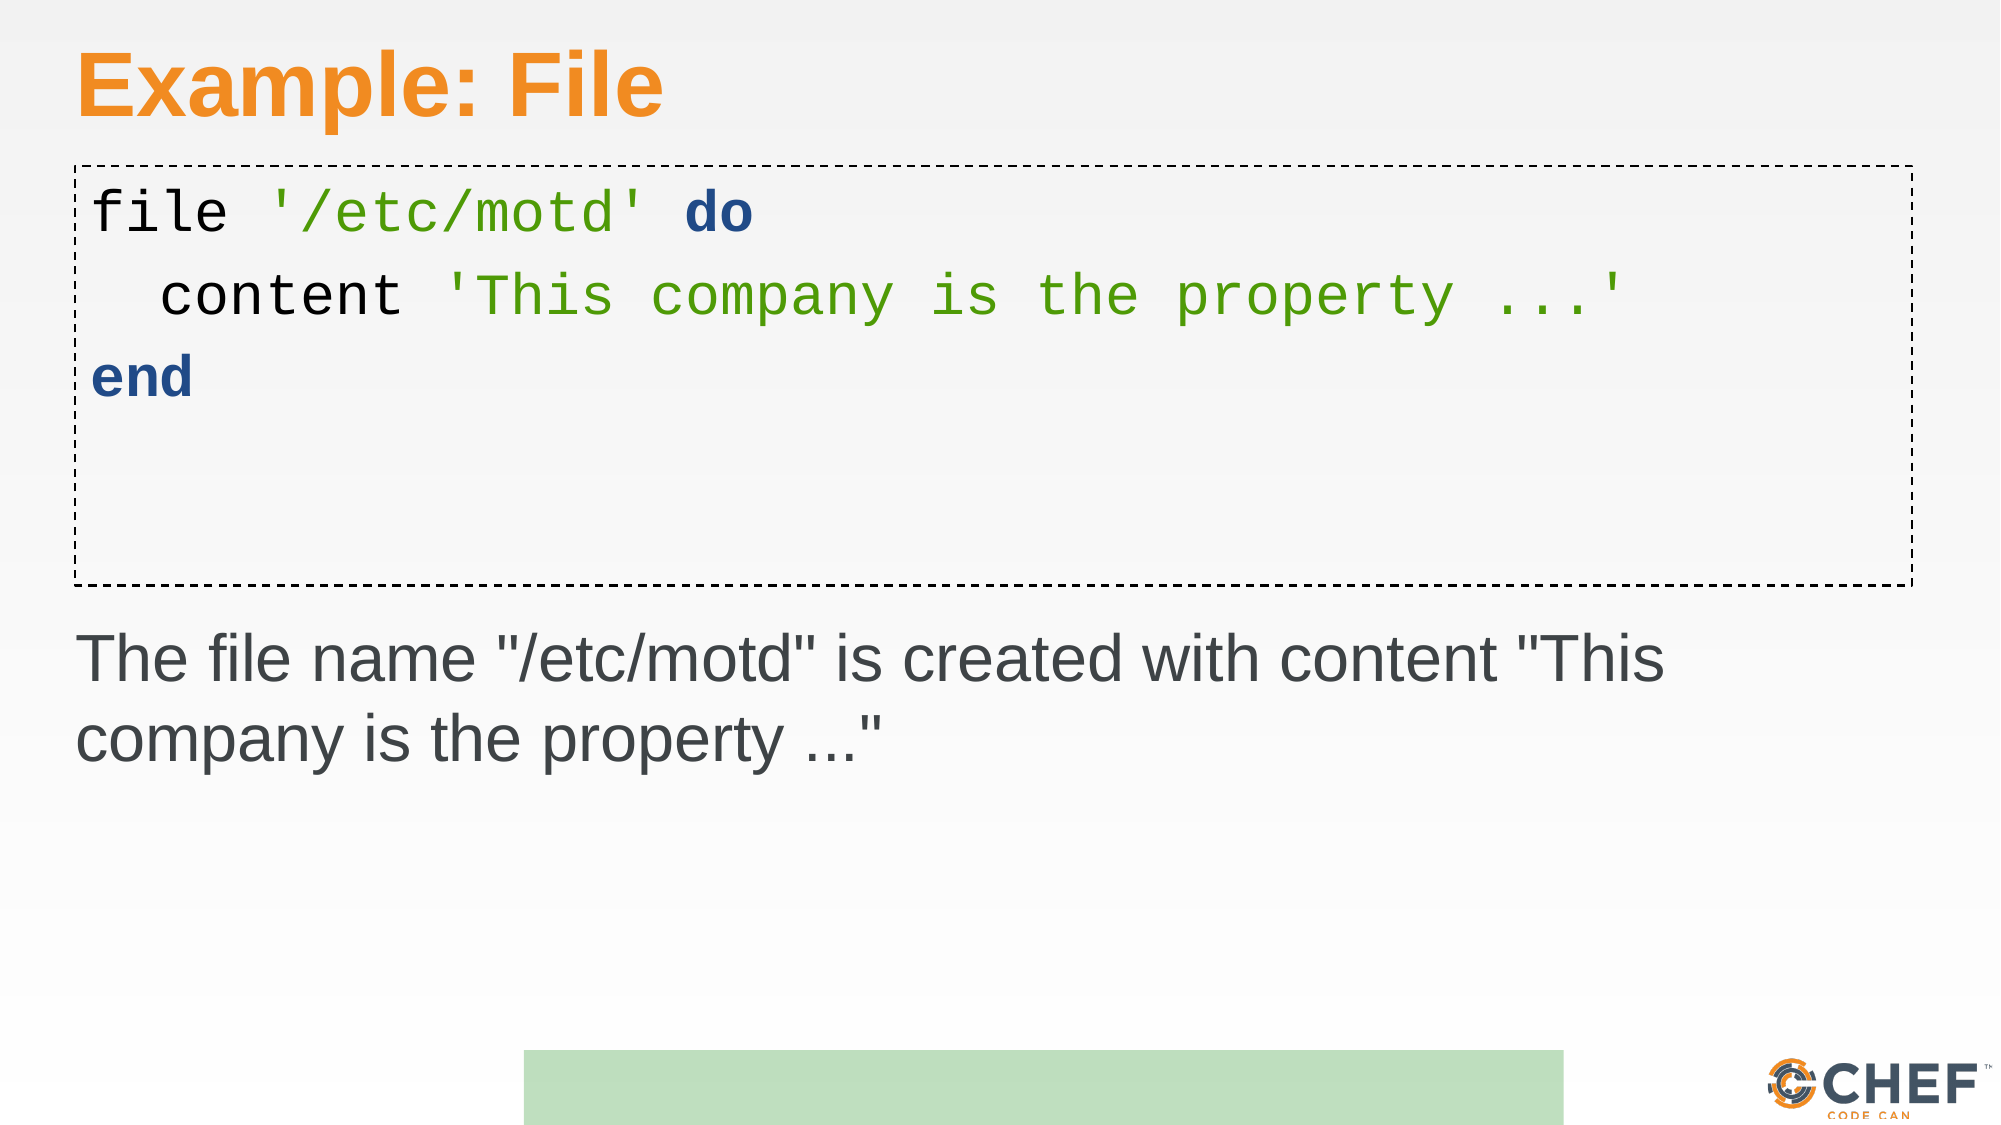

# Example: File
file '/etc/motd' do
  content 'This company is the property ...'
end
The file name "/etc/motd" is created with content "This company is the property ..."

http://docs.chef.io/chef/resources.html#file